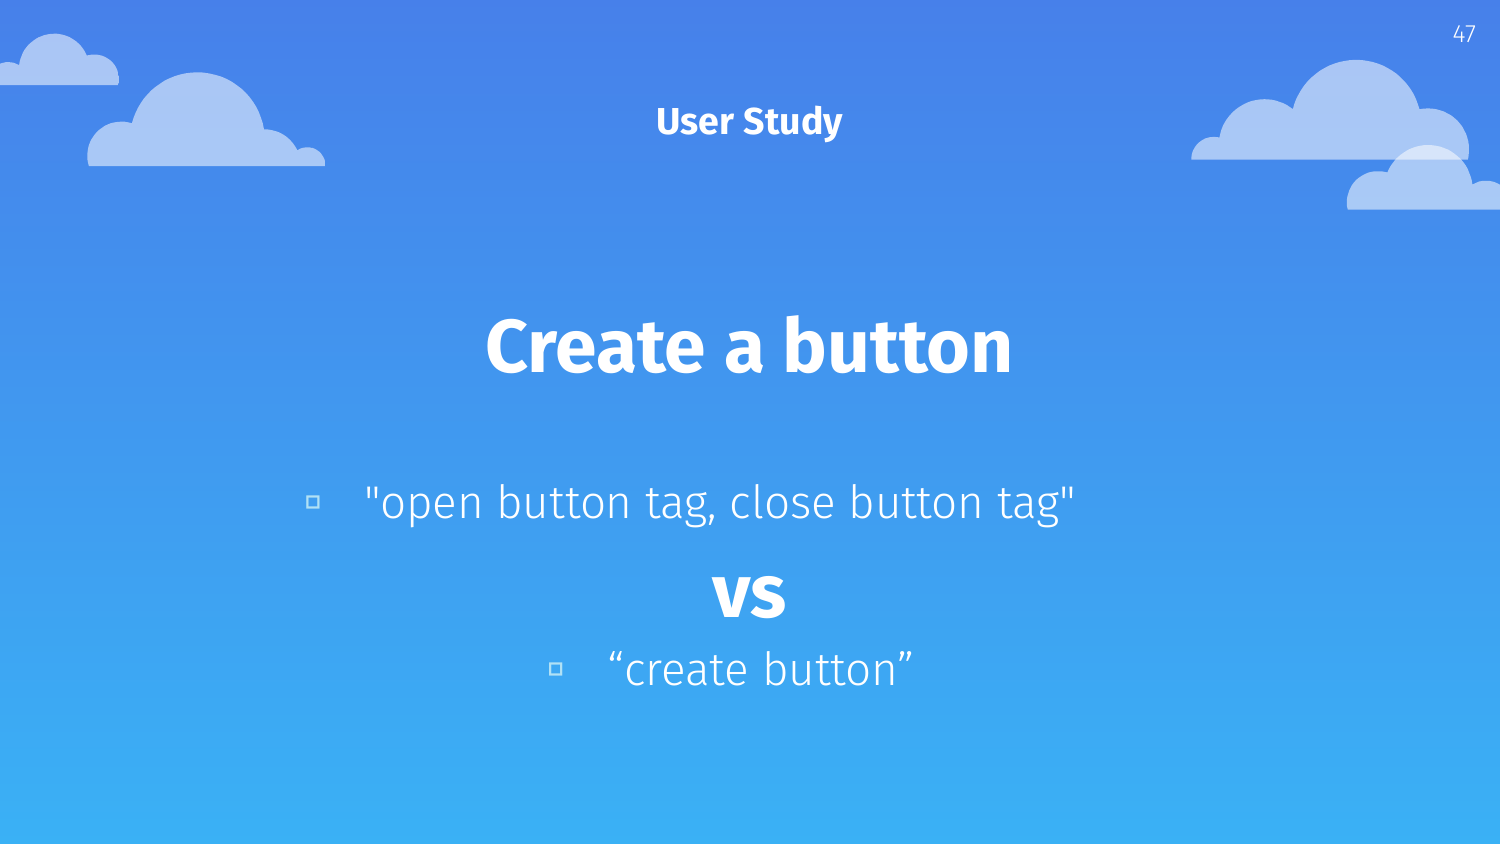

47
User Study
Create a button
"open button tag, close button tag"

vs
“create button”